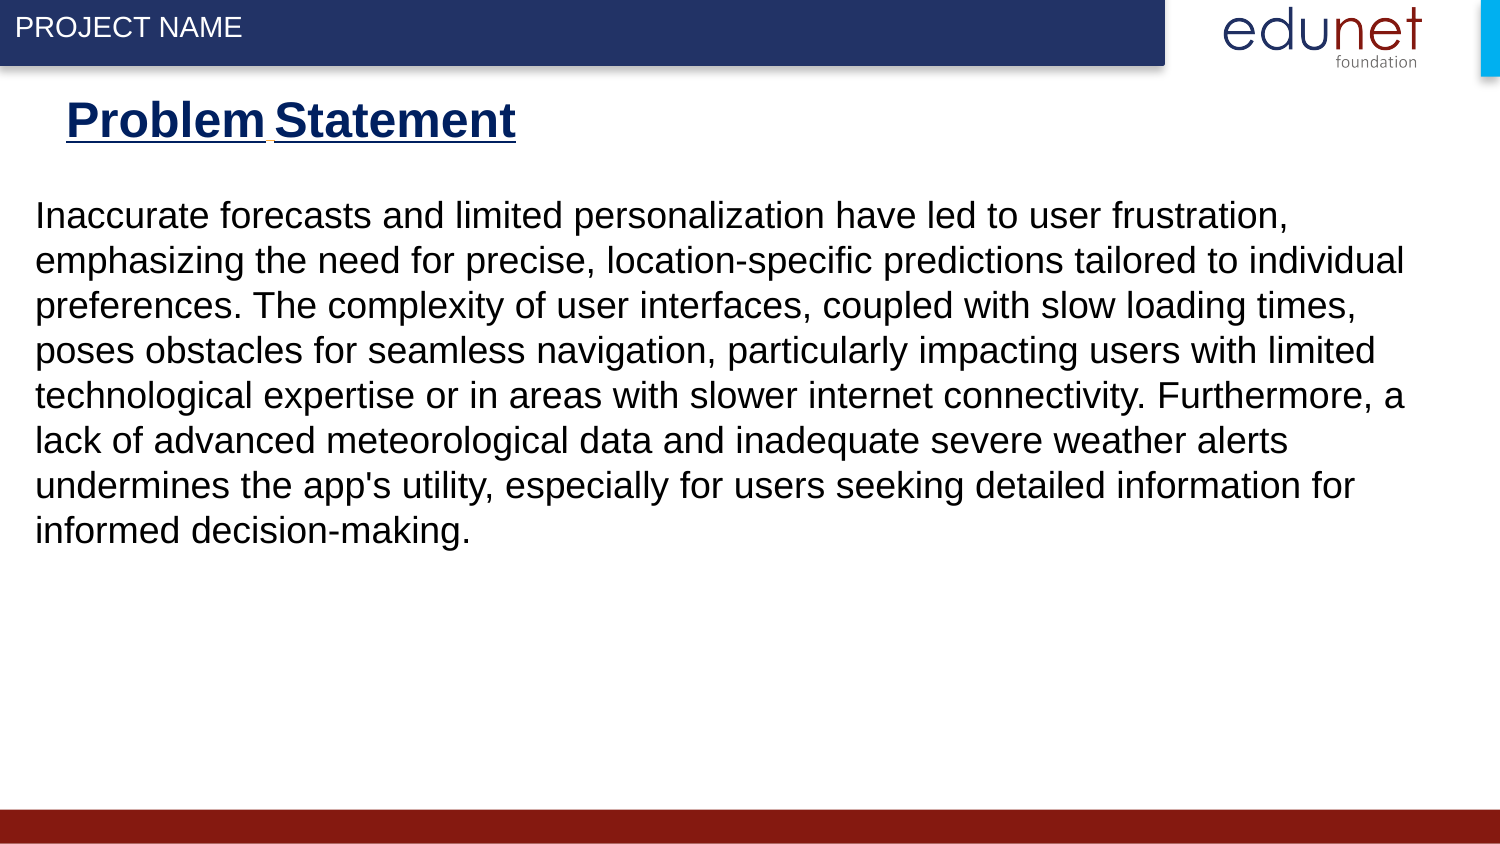

# Problem Statement
Inaccurate forecasts and limited personalization have led to user frustration, emphasizing the need for precise, location-specific predictions tailored to individual preferences. The complexity of user interfaces, coupled with slow loading times, poses obstacles for seamless navigation, particularly impacting users with limited technological expertise or in areas with slower internet connectivity. Furthermore, a lack of advanced meteorological data and inadequate severe weather alerts undermines the app's utility, especially for users seeking detailed information for informed decision-making.